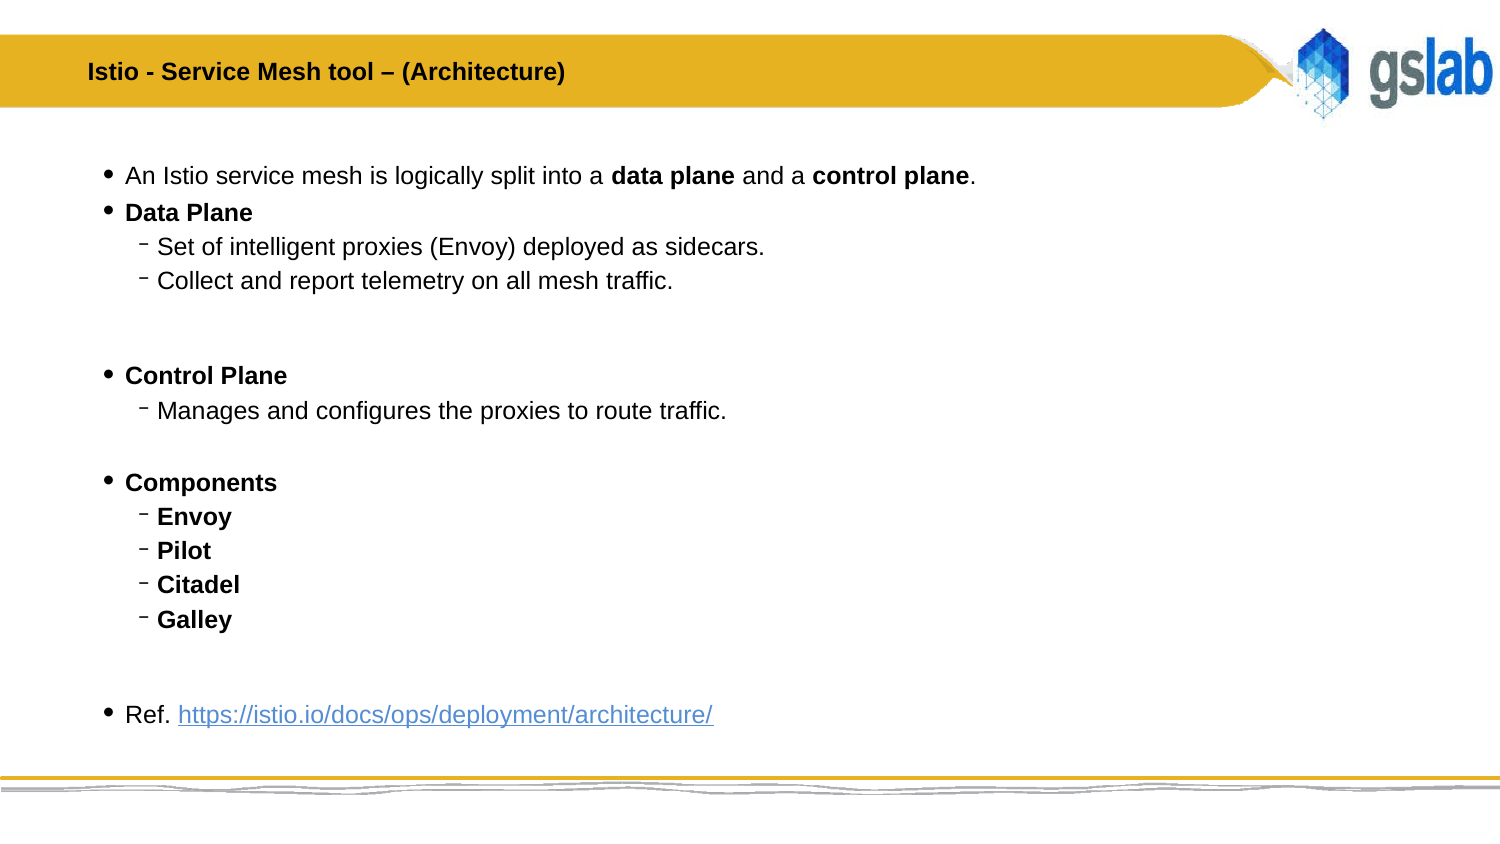

# Istio - Service Mesh tool – (Architecture)
An Istio service mesh is logically split into a data plane and a control plane.
Data Plane
 Set of intelligent proxies (Envoy) deployed as sidecars.
 Collect and report telemetry on all mesh traffic.

Control Plane
 Manages and configures the proxies to route traffic.

Components
 Envoy
 Pilot
 Citadel
 Galley

Ref. https://istio.io/docs/ops/deployment/architecture/